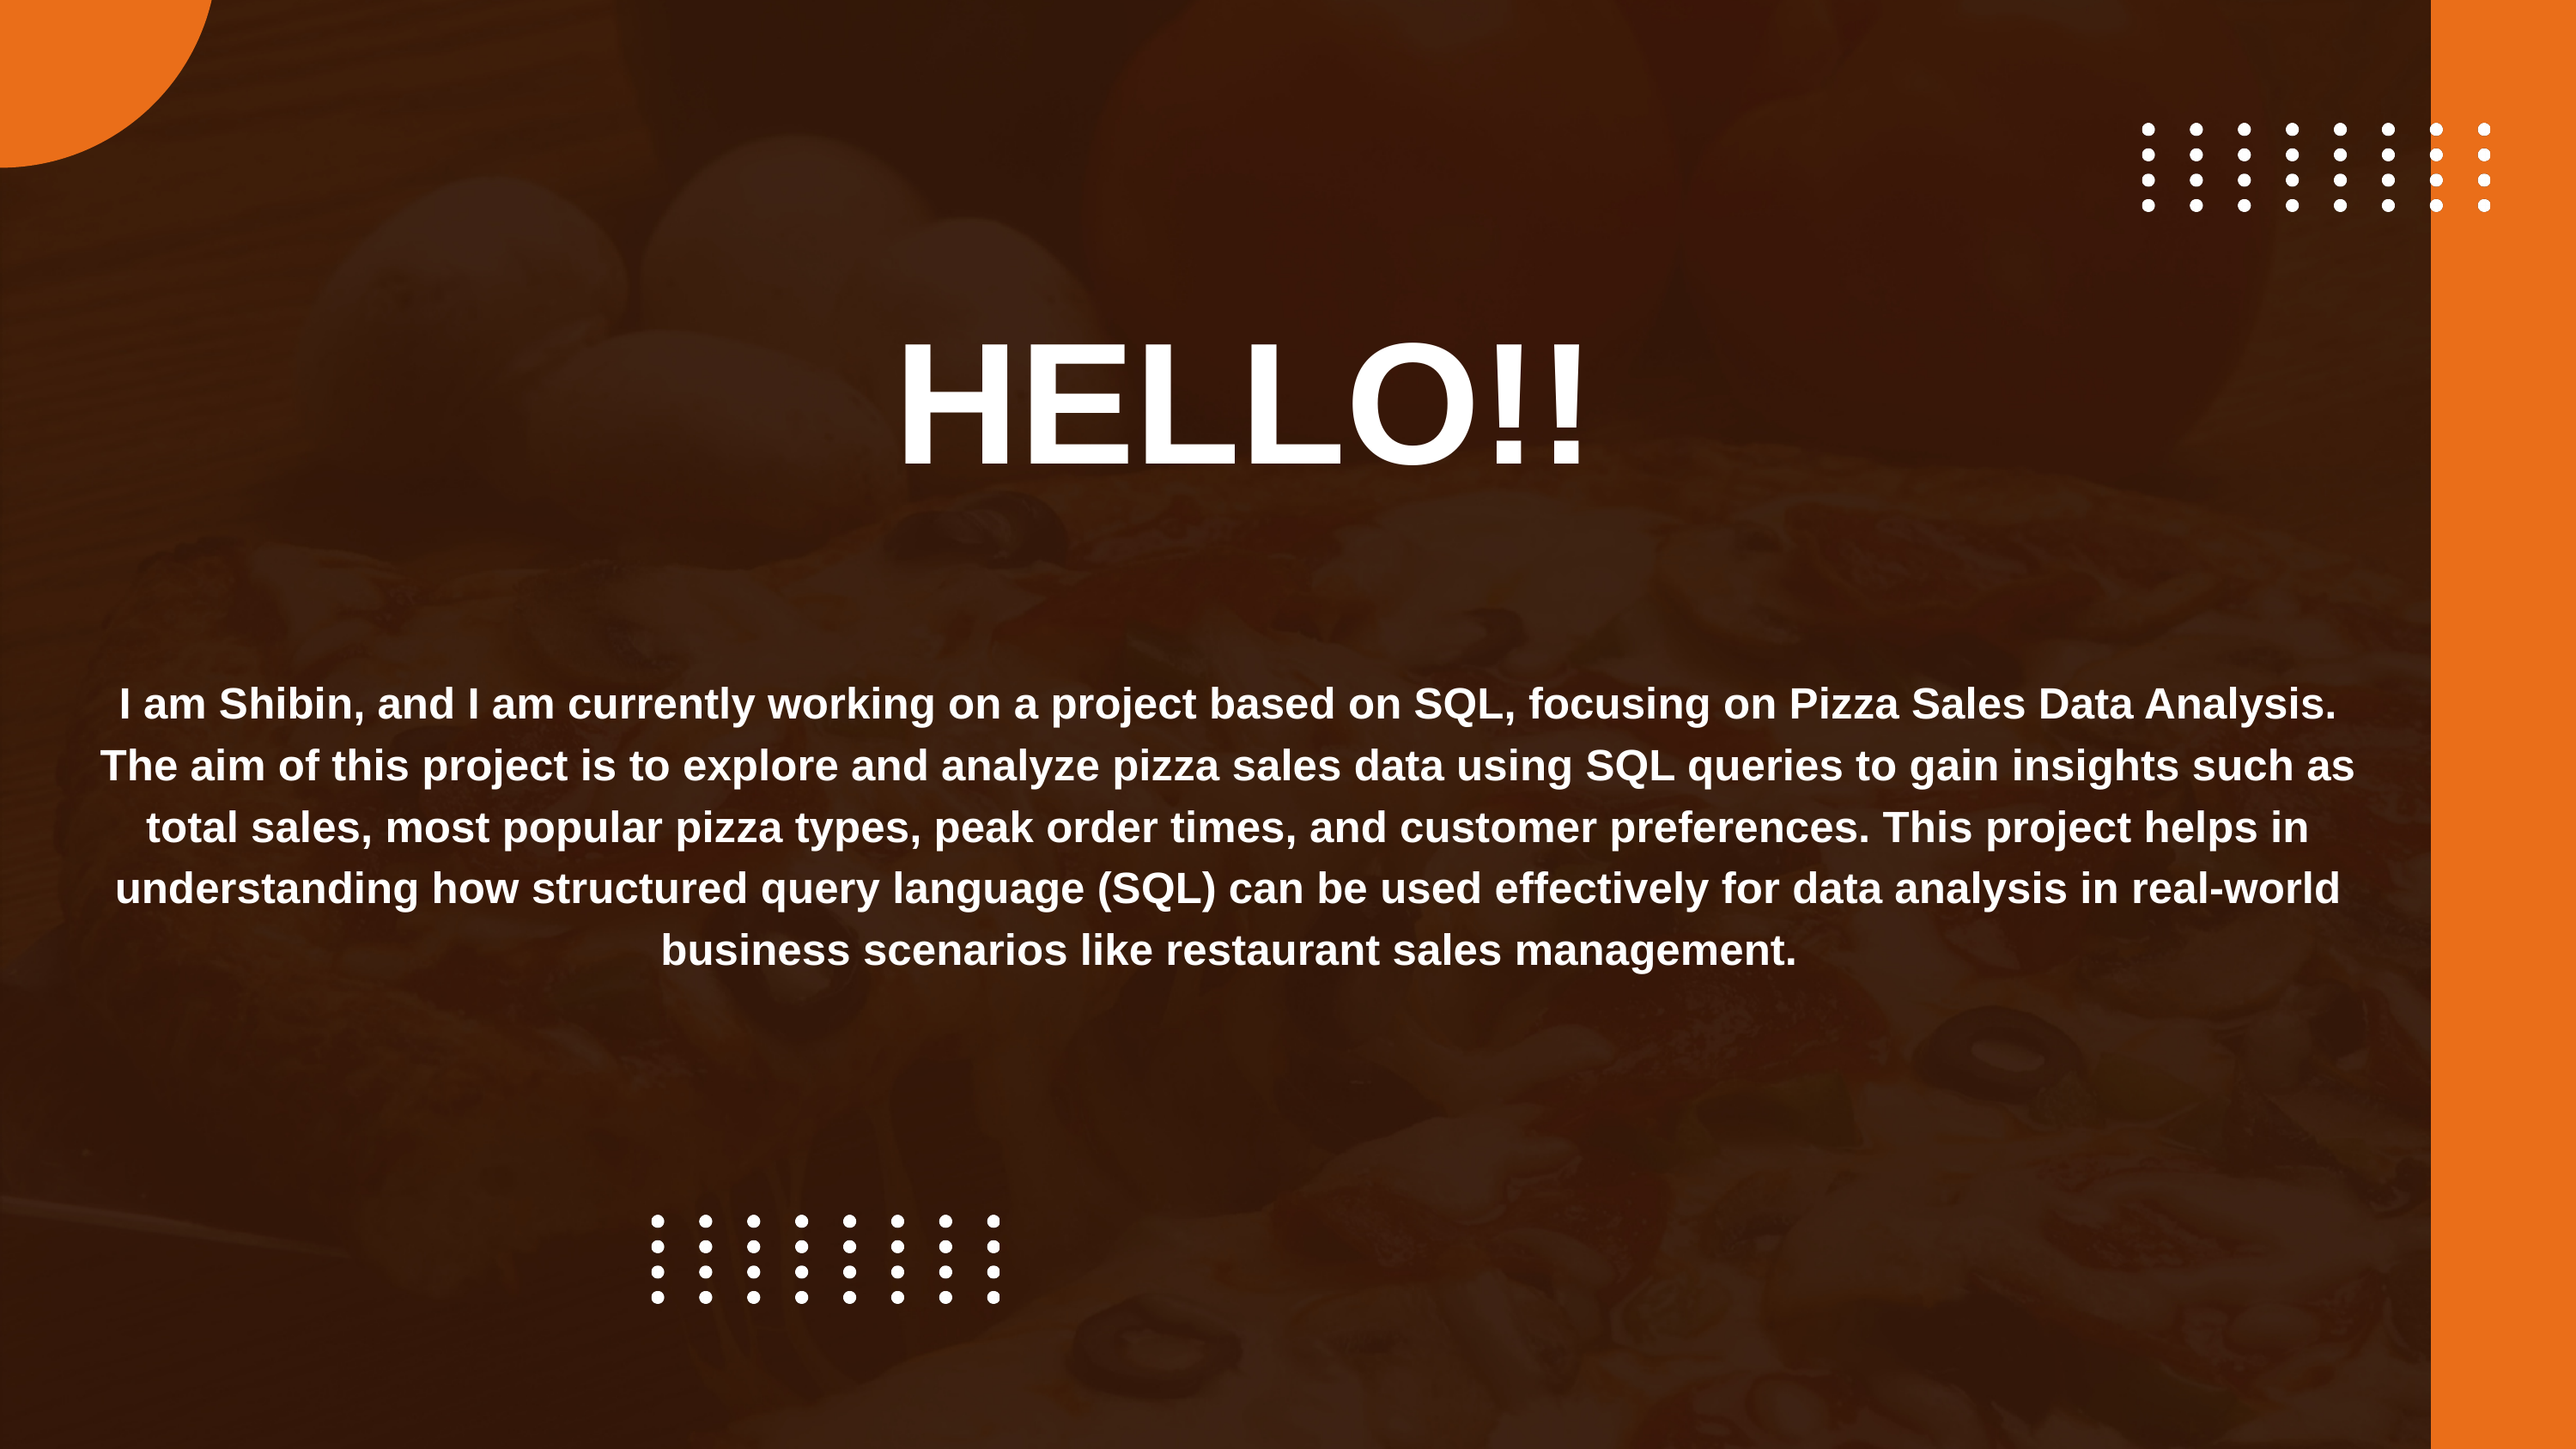

HELLO!!
I am Shibin, and I am currently working on a project based on SQL, focusing on Pizza Sales Data Analysis. The aim of this project is to explore and analyze pizza sales data using SQL queries to gain insights such as total sales, most popular pizza types, peak order times, and customer preferences. This project helps in understanding how structured query language (SQL) can be used effectively for data analysis in real-world business scenarios like restaurant sales management.